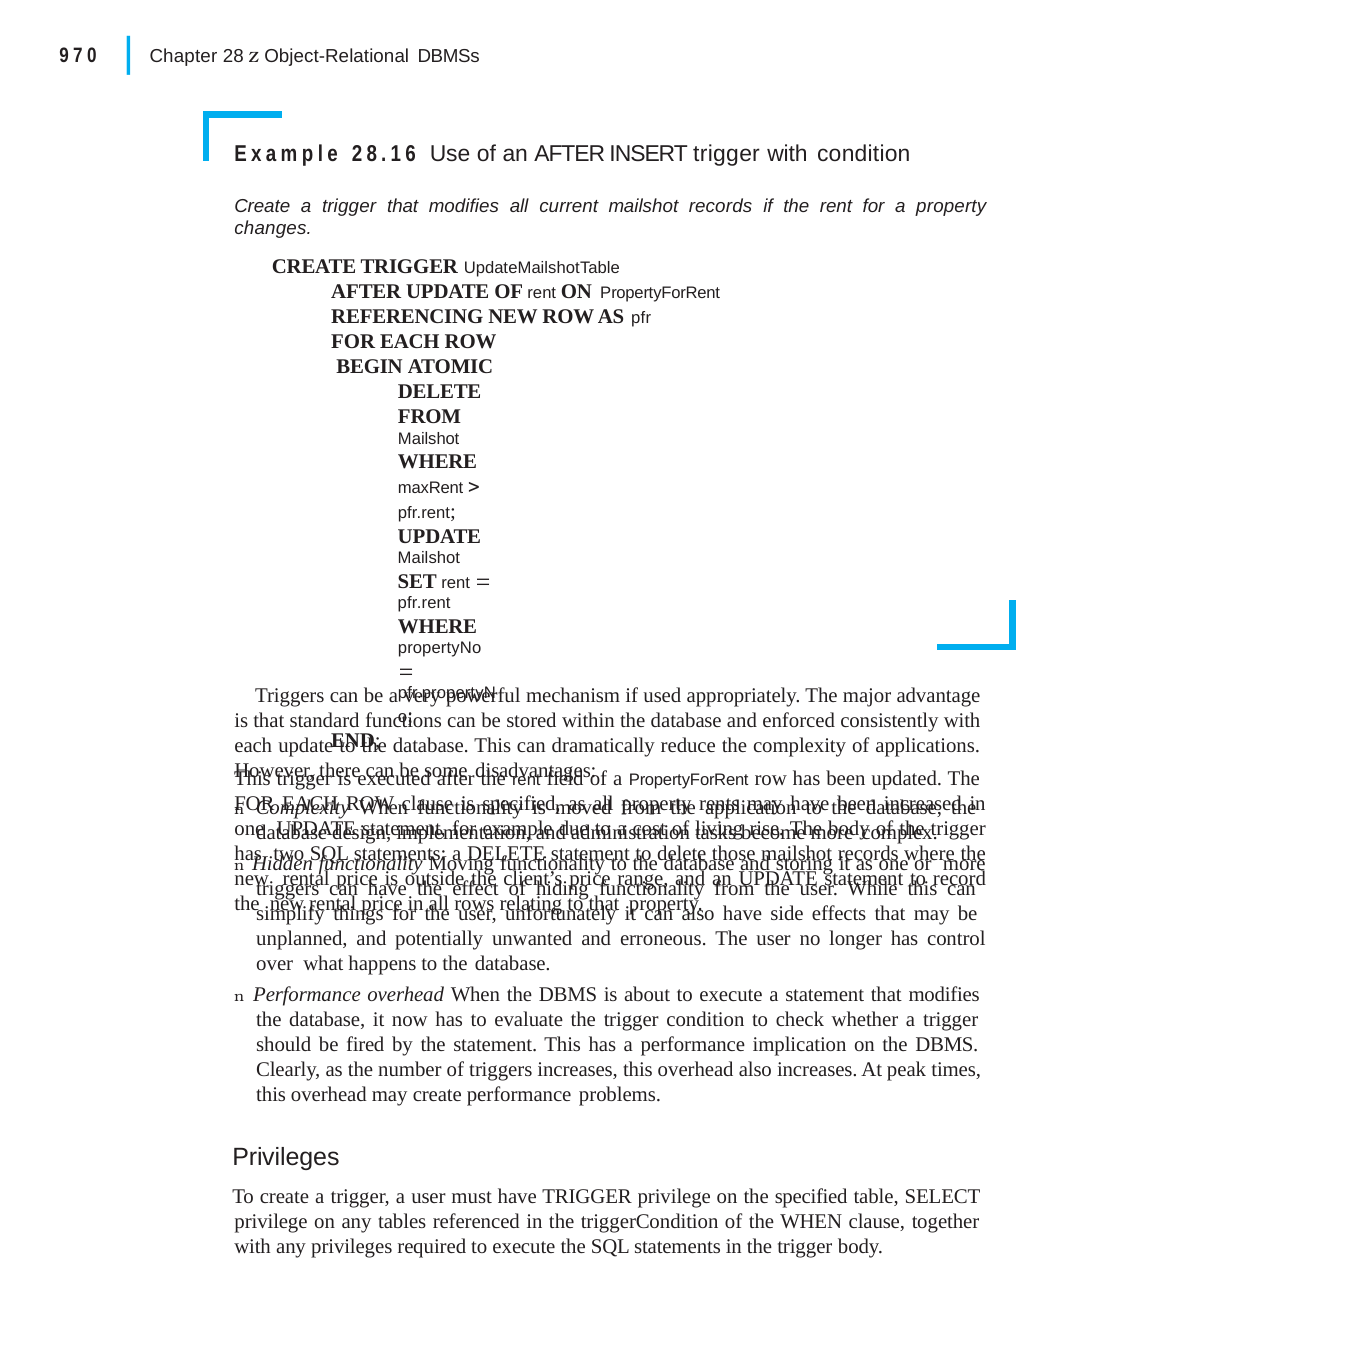

|
970
Chapter 28 z Object-Relational DBMSs

Example 28.16 Use of an AFTER INSERT trigger with condition

Create a trigger that modifies all current mailshot records if the rent for a property changes.
CREATE TRIGGER UpdateMailshotTable
AFTER UPDATE OF rent ON PropertyForRent
REFERENCING NEW ROW AS pfr
FOR EACH ROW  BEGIN ATOMIC
DELETE FROM Mailshot WHERE maxRent > pfr.rent;
UPDATE Mailshot SET rent = pfr.rent
WHERE propertyNo = pfr.propertyNo;
END;
This trigger is executed after the rent field of a PropertyForRent row has been updated. The  FOR EACH ROW clause is specified, as all property rents may have been increased in one  UPDATE statement, for example due to a cost of living rise. The body of the trigger has  two SQL statements: a DELETE statement to delete those mailshot records where the new  rental price is outside the client’s price range, and an UPDATE statement to record the  new rental price in all rows relating to that property.

Triggers can be a very powerful mechanism if used appropriately. The major advantage  is that standard functions can be stored within the database and enforced consistently with  each update to the database. This can dramatically reduce the complexity of applications.  However, there can be some disadvantages:
n Complexity When functionality is moved from the application to the database, the  database design, implementation, and administration tasks become more complex.
n Hidden functionality Moving functionality to the database and storing it as one or  more triggers can have the effect of hiding functionality from the user. While this can  simplify things for the user, unfortunately it can also have side effects that may be  unplanned, and potentially unwanted and erroneous. The user no longer has control over  what happens to the database.
n Performance overhead When the DBMS is about to execute a statement that modifies  the database, it now has to evaluate the trigger condition to check whether a trigger  should be fired by the statement. This has a performance implication on the DBMS.  Clearly, as the number of triggers increases, this overhead also increases. At peak times,  this overhead may create performance problems.

Privileges
To create a trigger, a user must have TRIGGER privilege on the specified table, SELECT  privilege on any tables referenced in the triggerCondition of the WHEN clause, together  with any privileges required to execute the SQL statements in the trigger body.